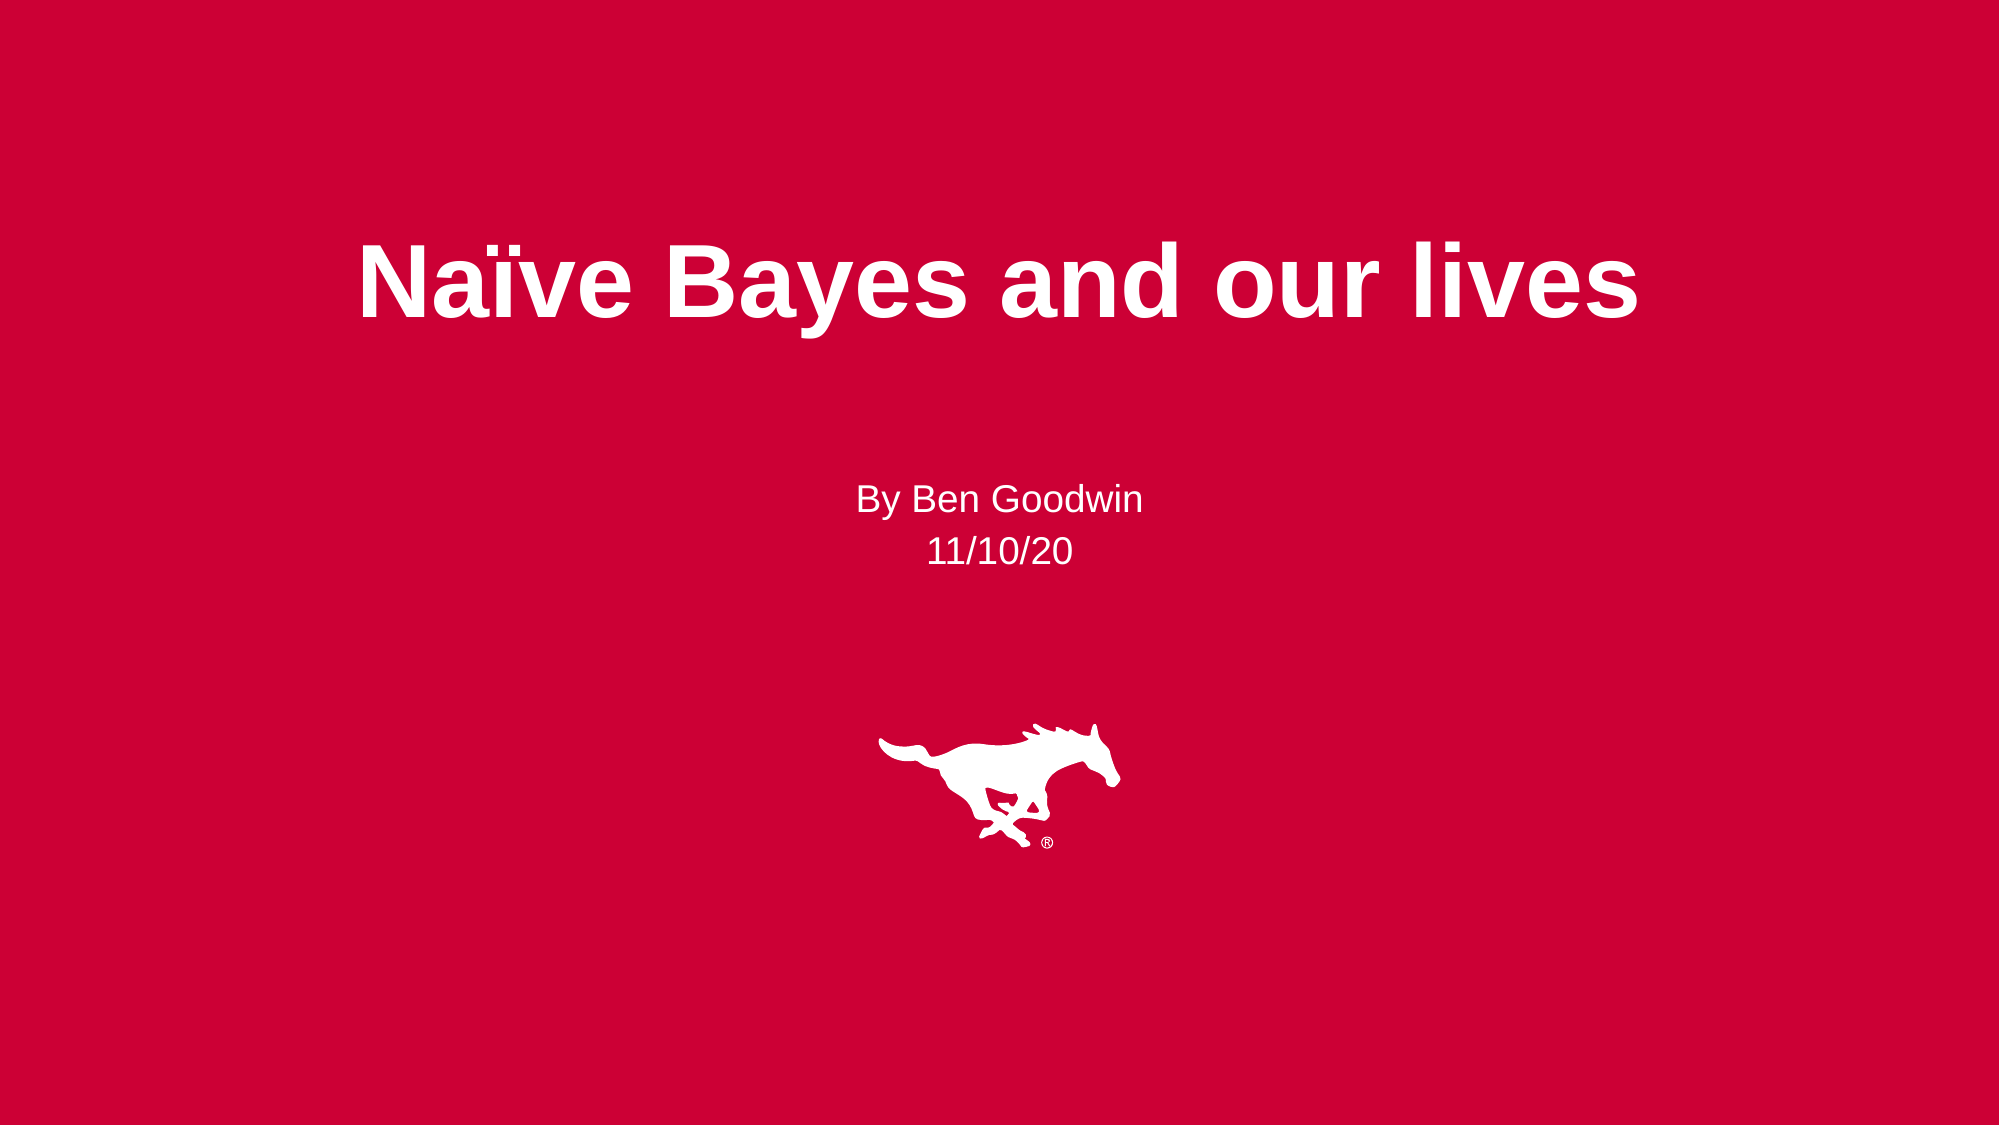

# Naïve Bayes and our lives
By Ben Goodwin
11/10/20